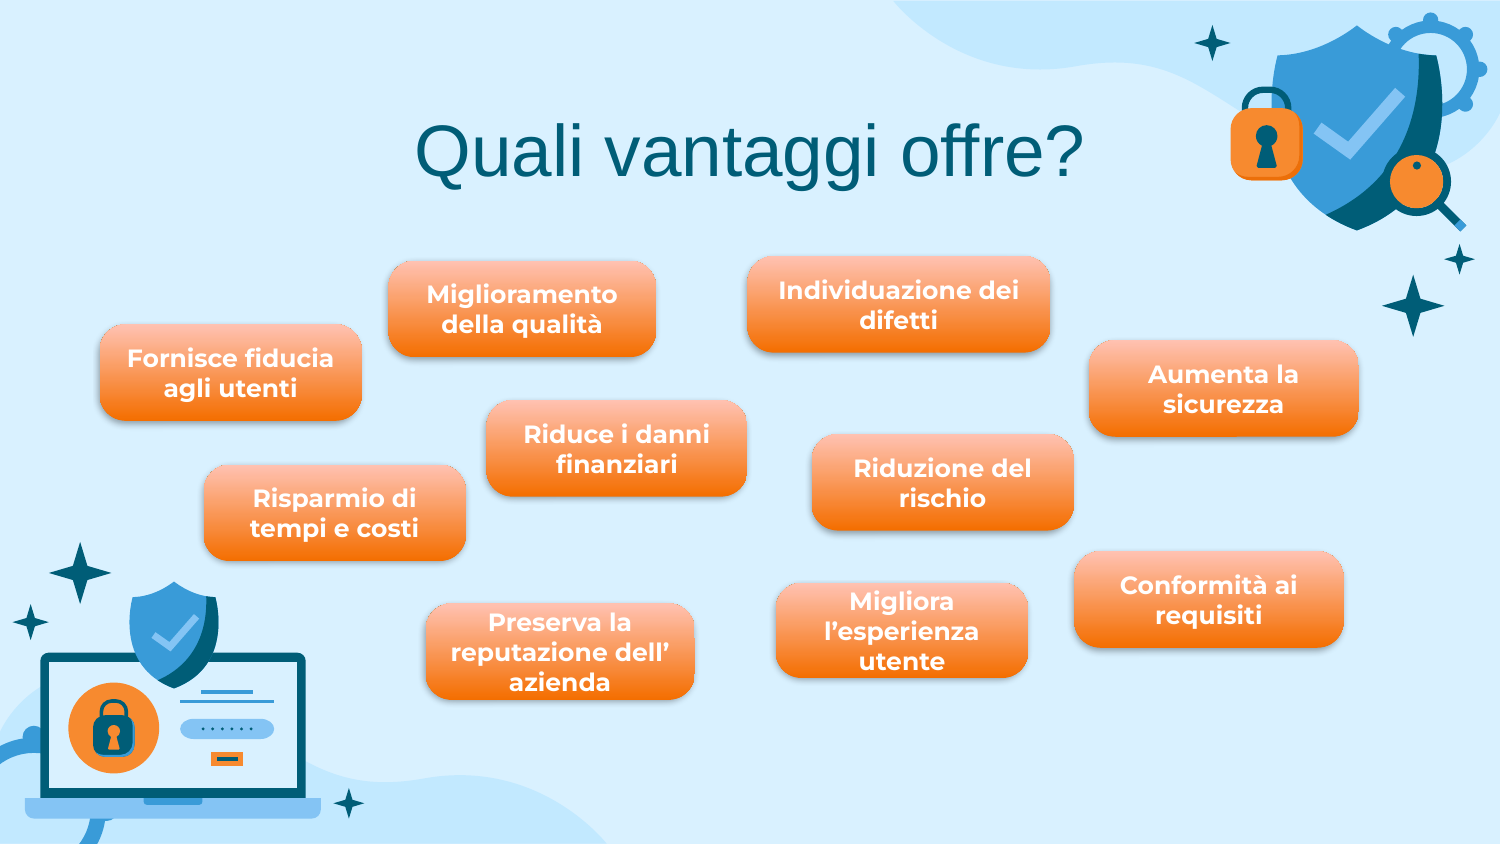

Quali vantaggi offre?
Individuazione dei difetti
Miglioramento della qualità
Fornisce fiducia agli utenti
Aumenta la sicurezza
Riduce i danni finanziari
Riduzione del rischio
Risparmio di tempi e costi

Conformità ai requisiti
Migliora l’esperienza utente
Preserva la reputazione dell’ azienda